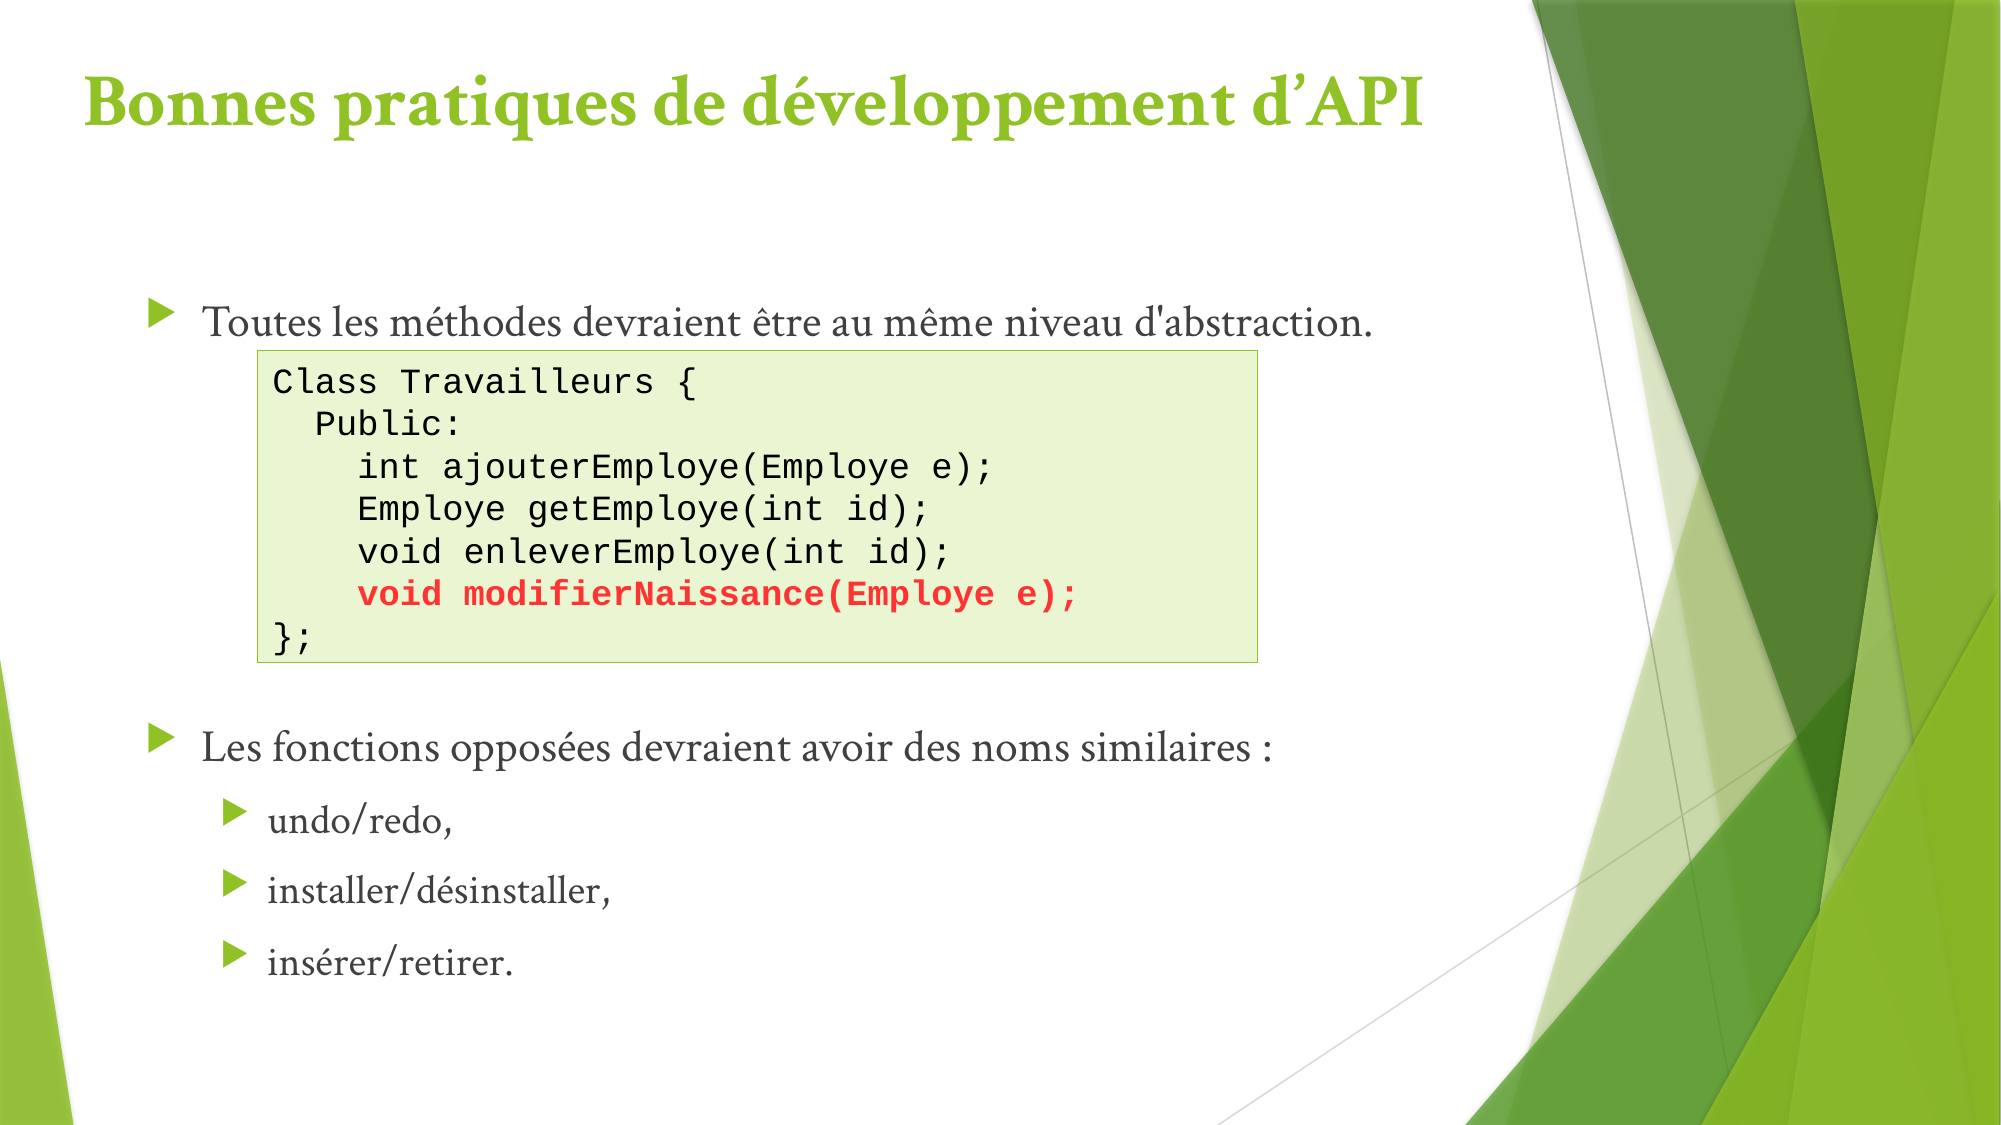

# Bonnes pratiques de développement d’API
Toutes les méthodes devraient être au même niveau d'abstraction.

Les fonctions opposées devraient avoir des noms similaires :
undo/redo,
installer/désinstaller,
insérer/retirer.

Class Travailleurs {
  Public:
    int ajouterEmploye(Employe e);
    Employe getEmploye(int id);
    void enleverEmploye(int id);
    void modifierNaissance(Employe e);
};